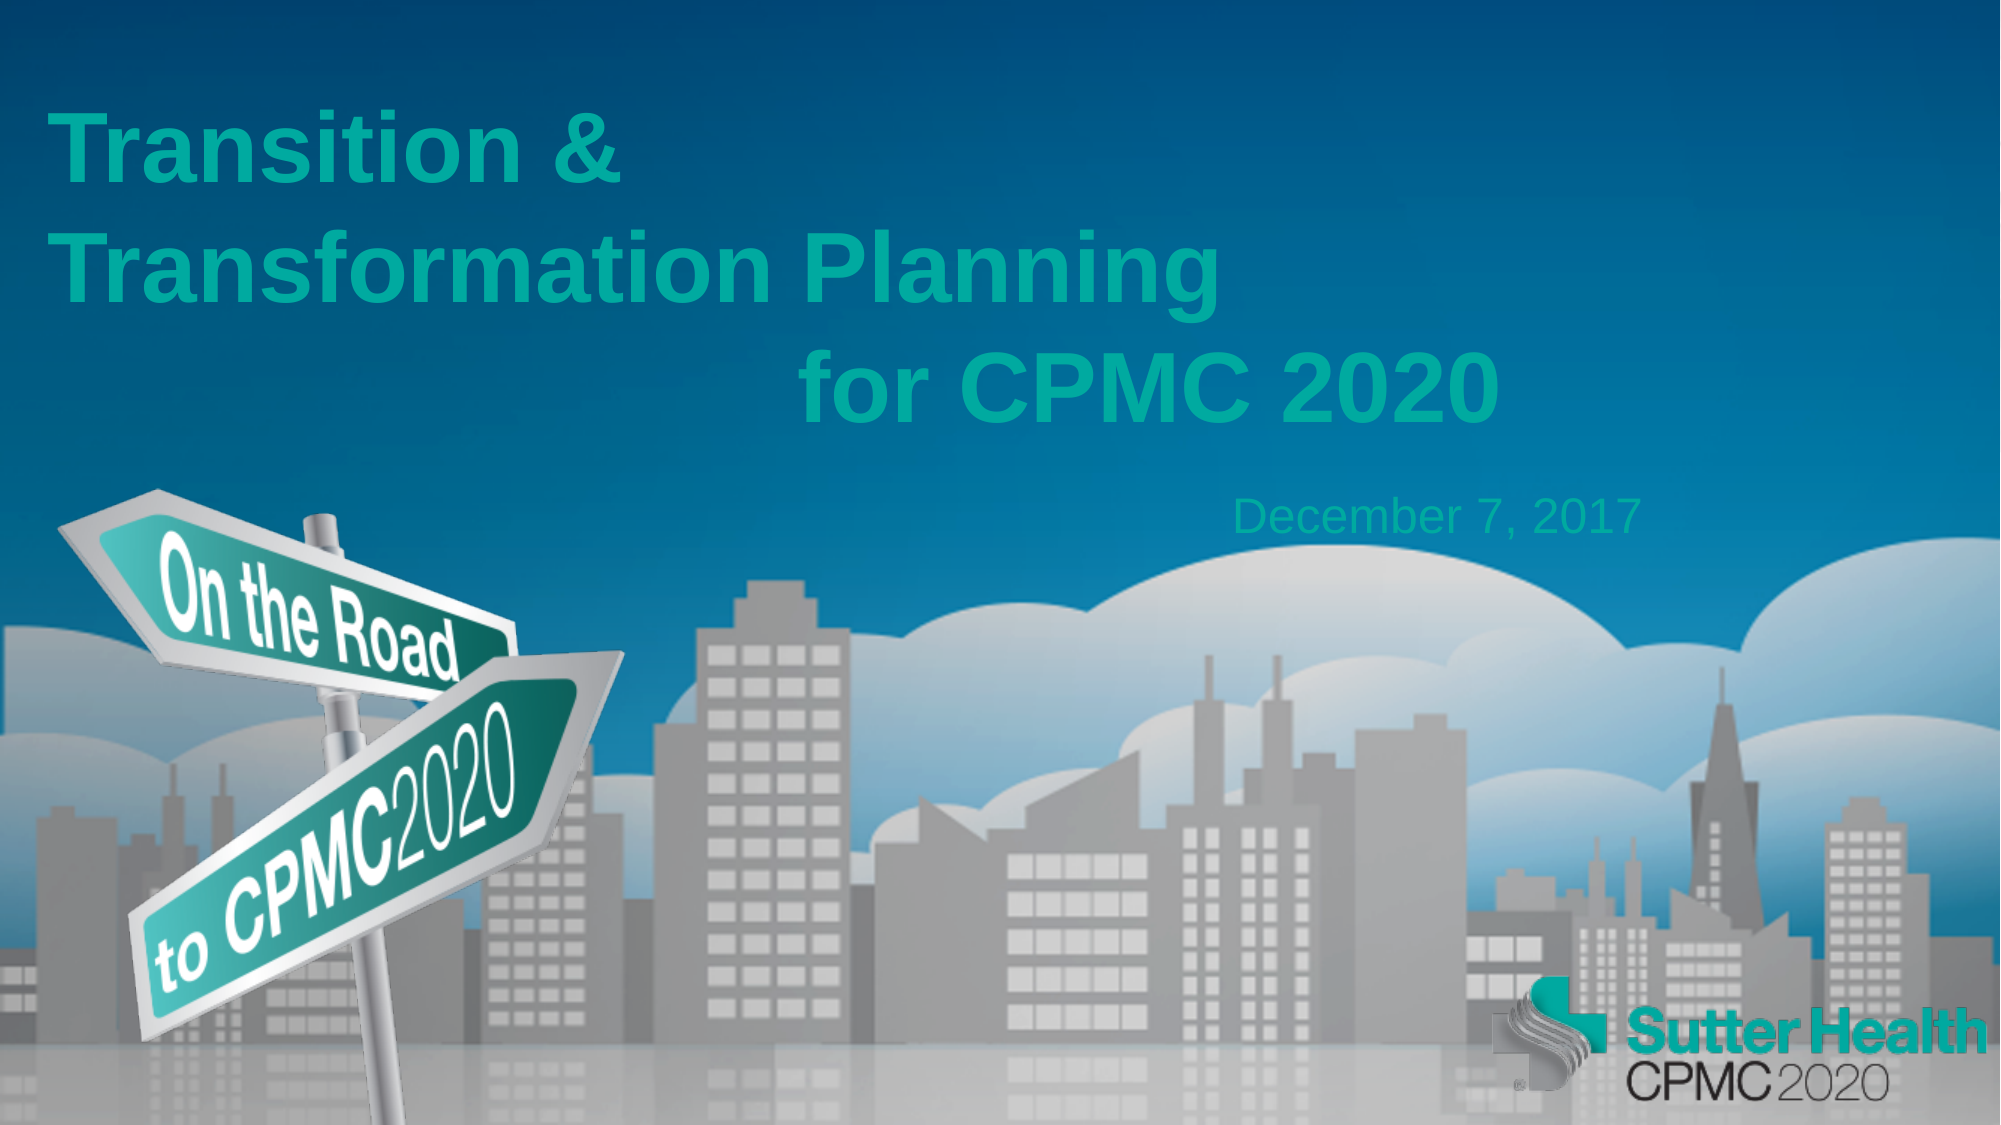

# Transition & Transformation Planning for CPMC 2020
December 7, 2017